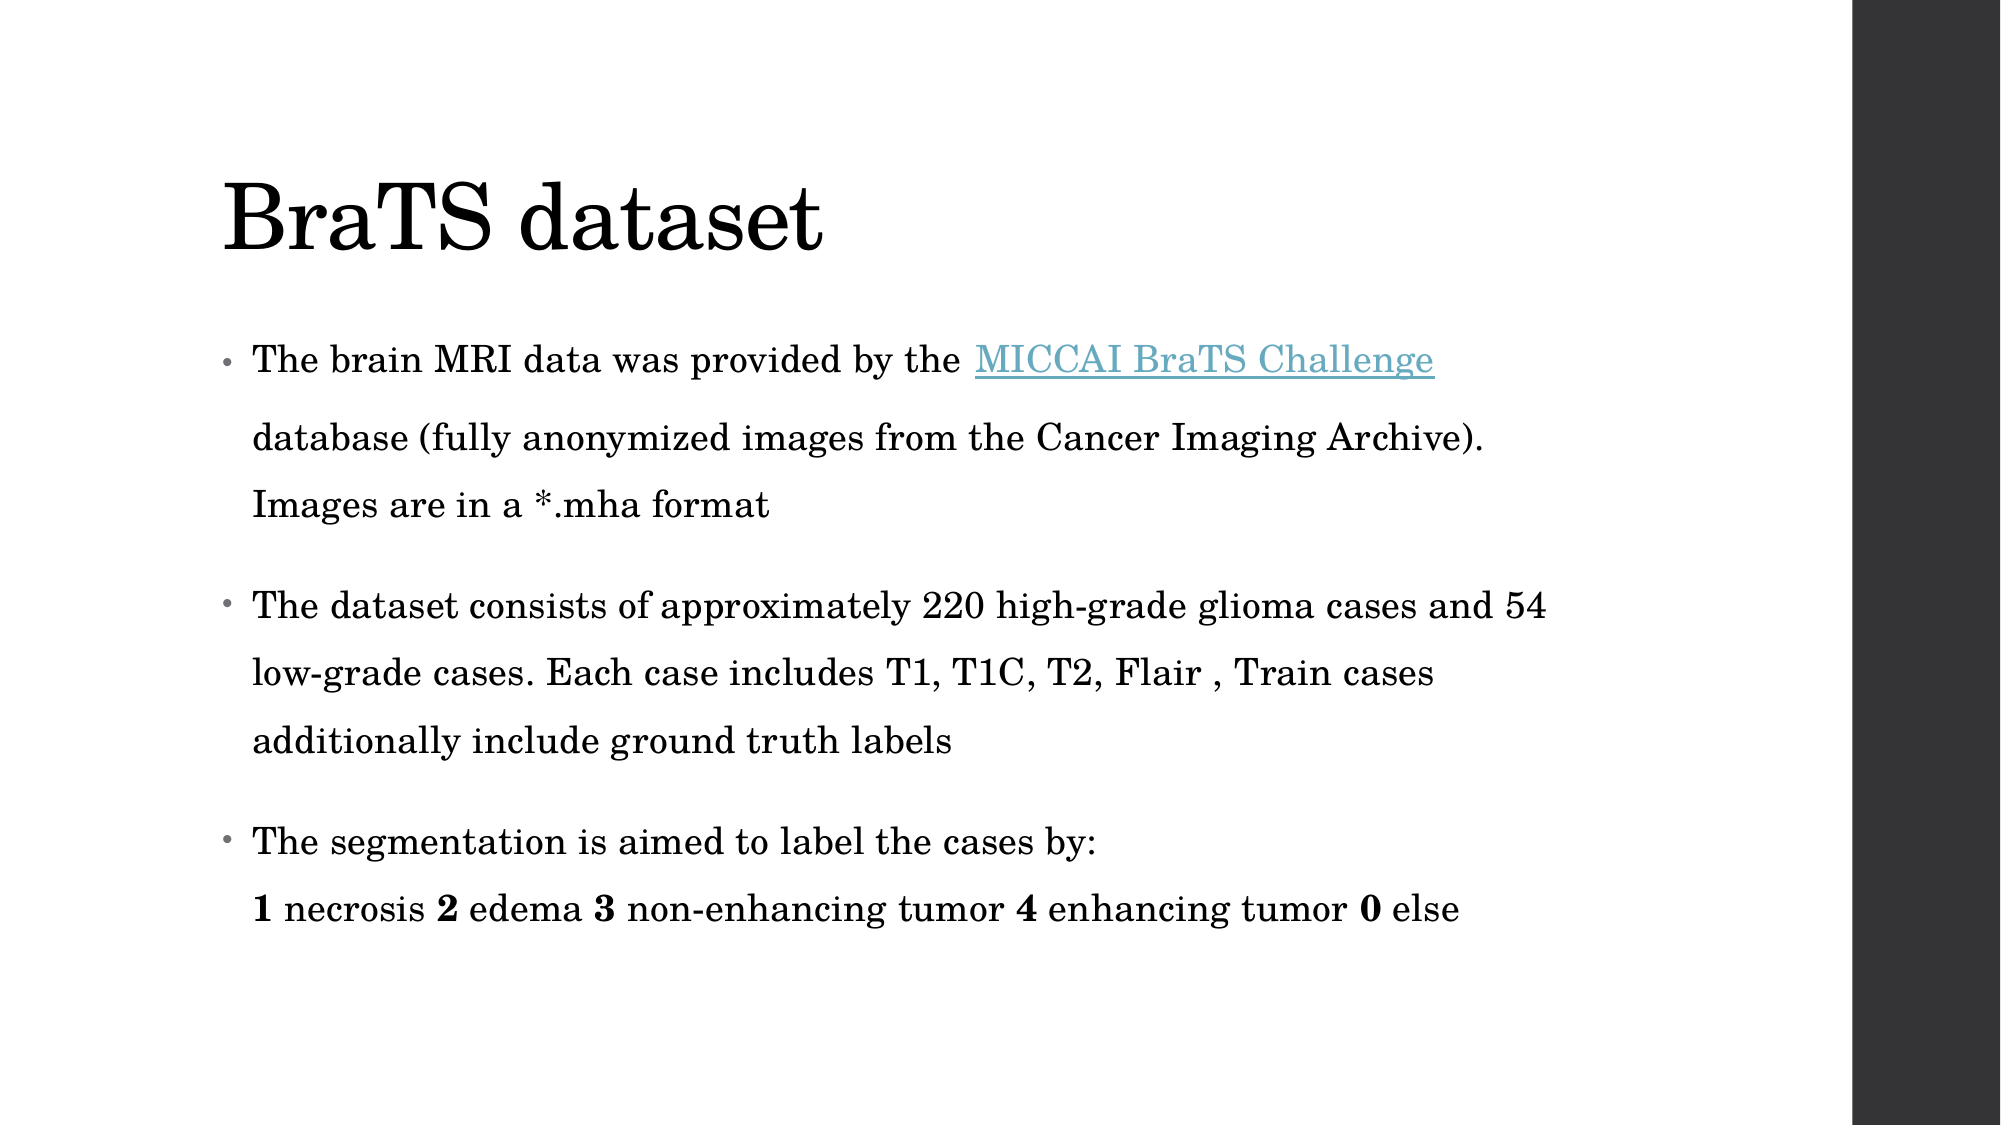

# BraTS dataset
The brain MRI data was provided by the MICCAI BraTS Challenge database (fully anonymized images from the Cancer Imaging Archive). Images are in a *.mha format
The dataset consists of approximately 220 high-grade glioma cases and 54 low-grade cases. Each case includes T1, T1C, T2, Flair , Train cases additionally include ground truth labels
The segmentation is aimed to label the cases by:
1 necrosis 2 edema 3 non-enhancing tumor 4 enhancing tumor 0 else